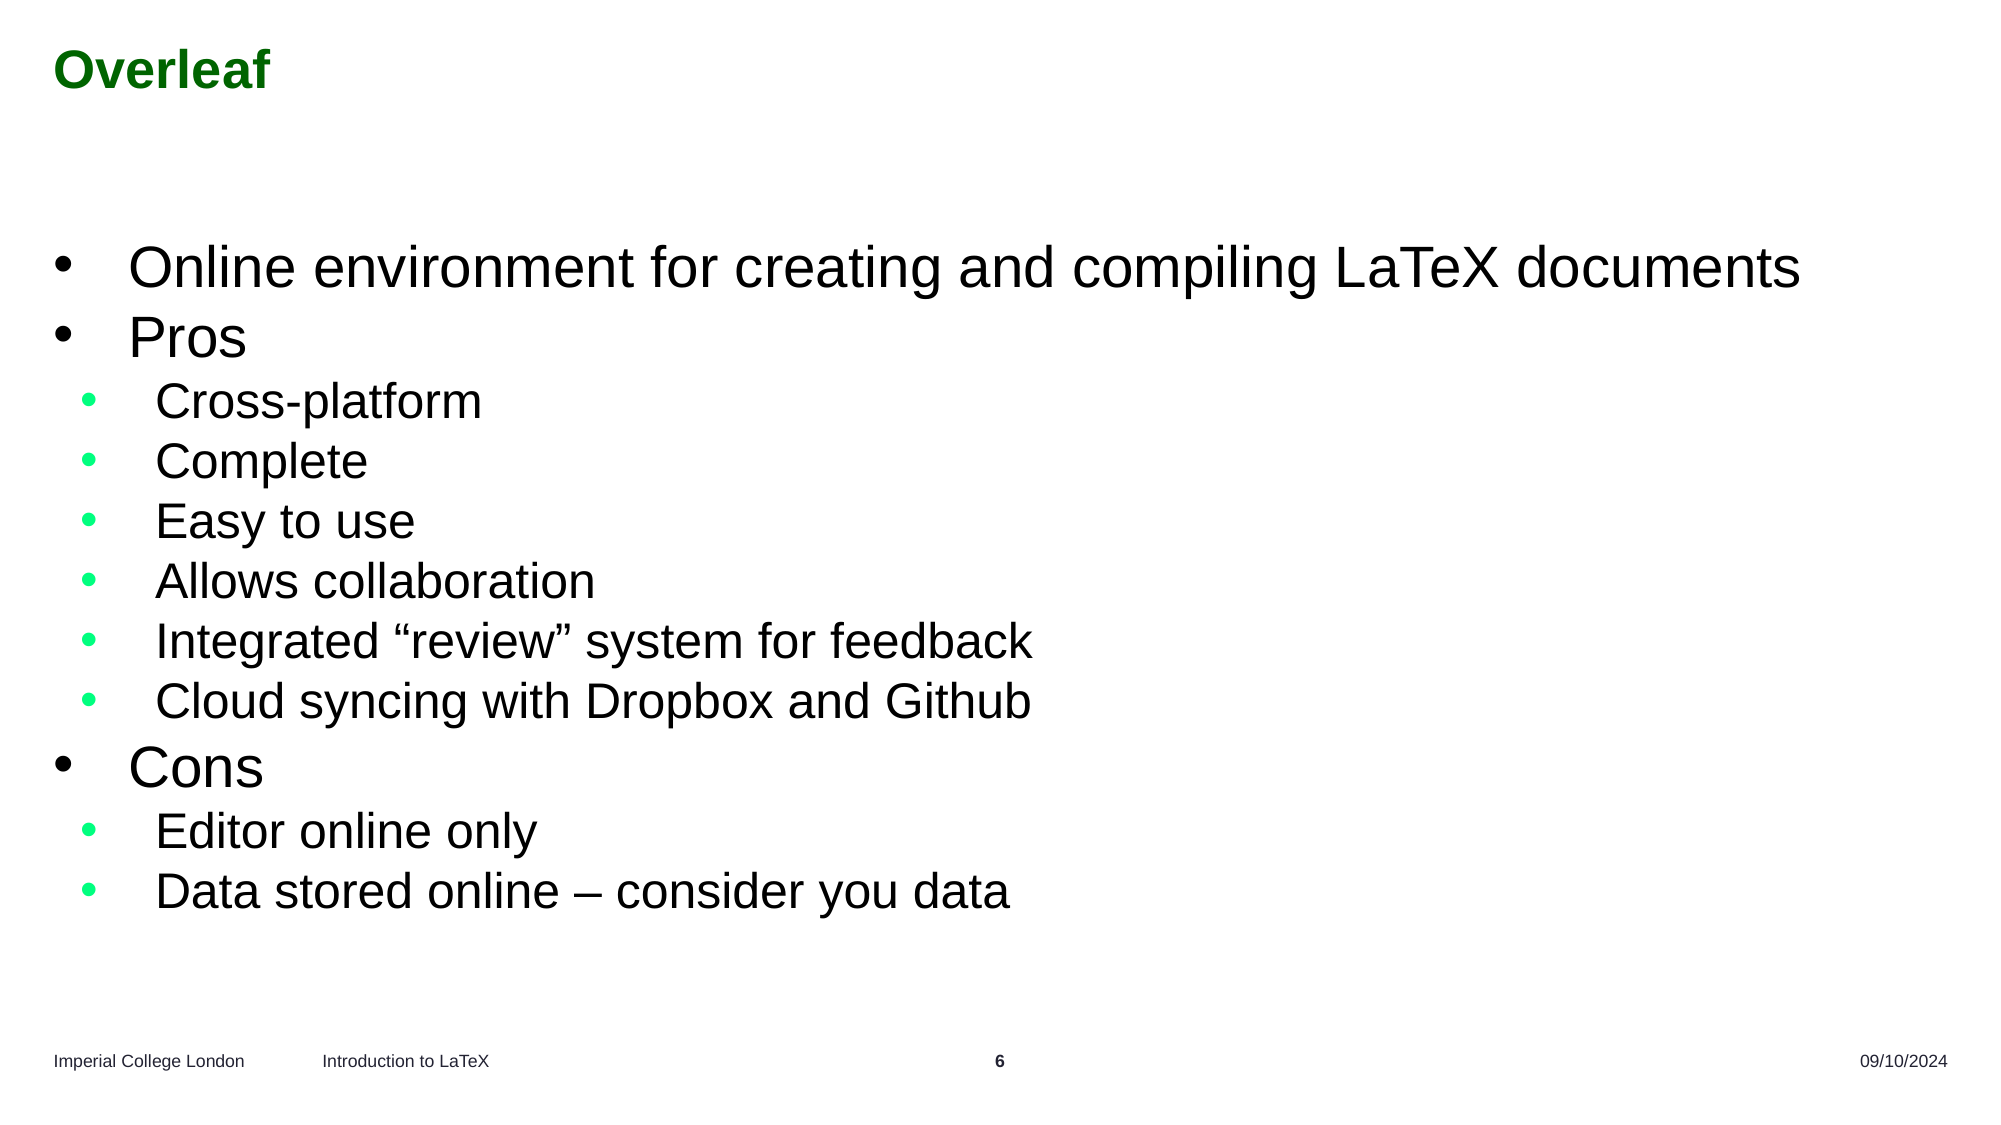

# Overleaf
Online environment for creating and compiling LaTeX documents
Pros
Cross-platform
Complete
Easy to use
Allows collaboration
Integrated “review” system for feedback
Cloud syncing with Dropbox and Github
Cons
Editor online only
Data stored online – consider you data

Introduction to LaTeX
6
09/10/2024